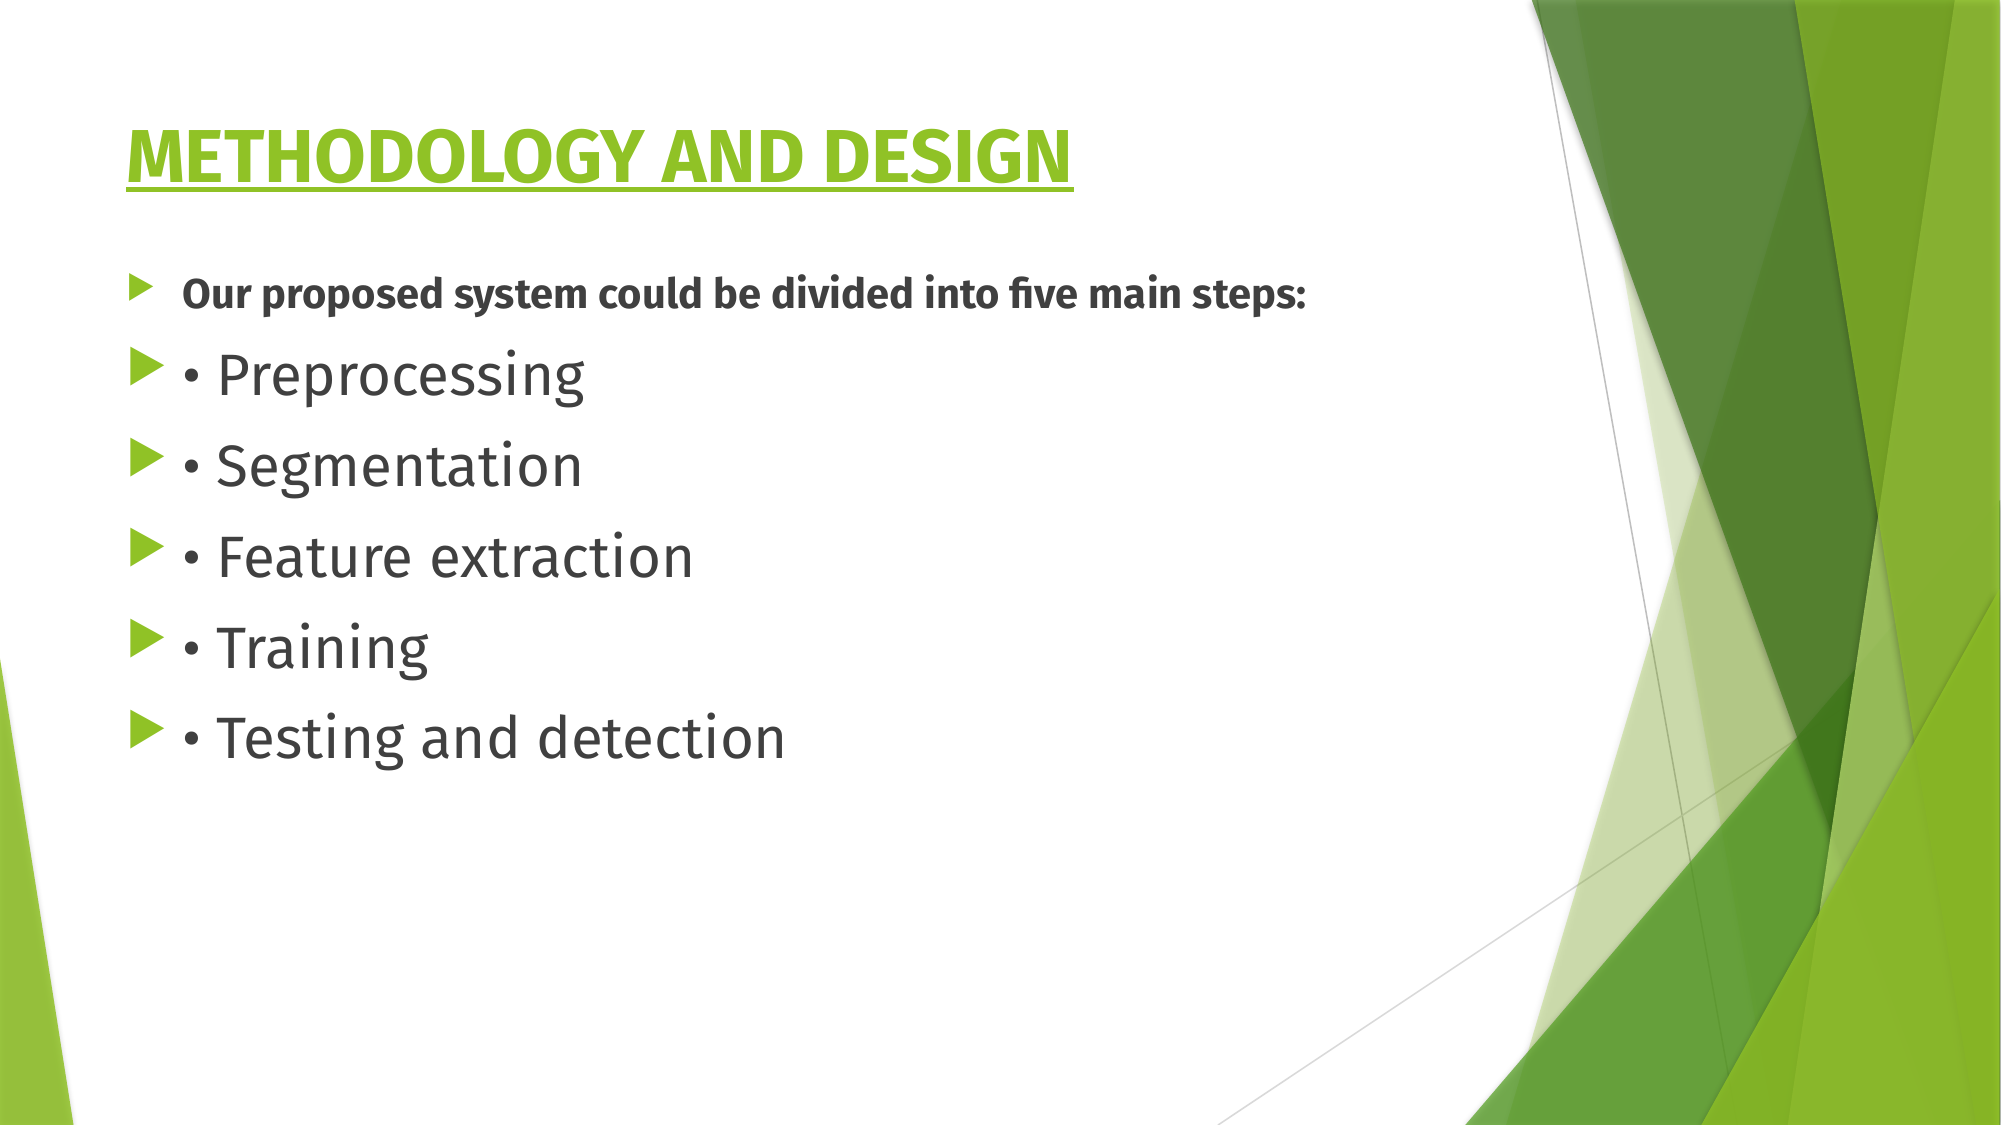

# METHODOLOGY AND DESIGN
Our proposed system could be divided into five main steps:
• Preprocessing
• Segmentation
• Feature extraction
• Training
• Testing and detection